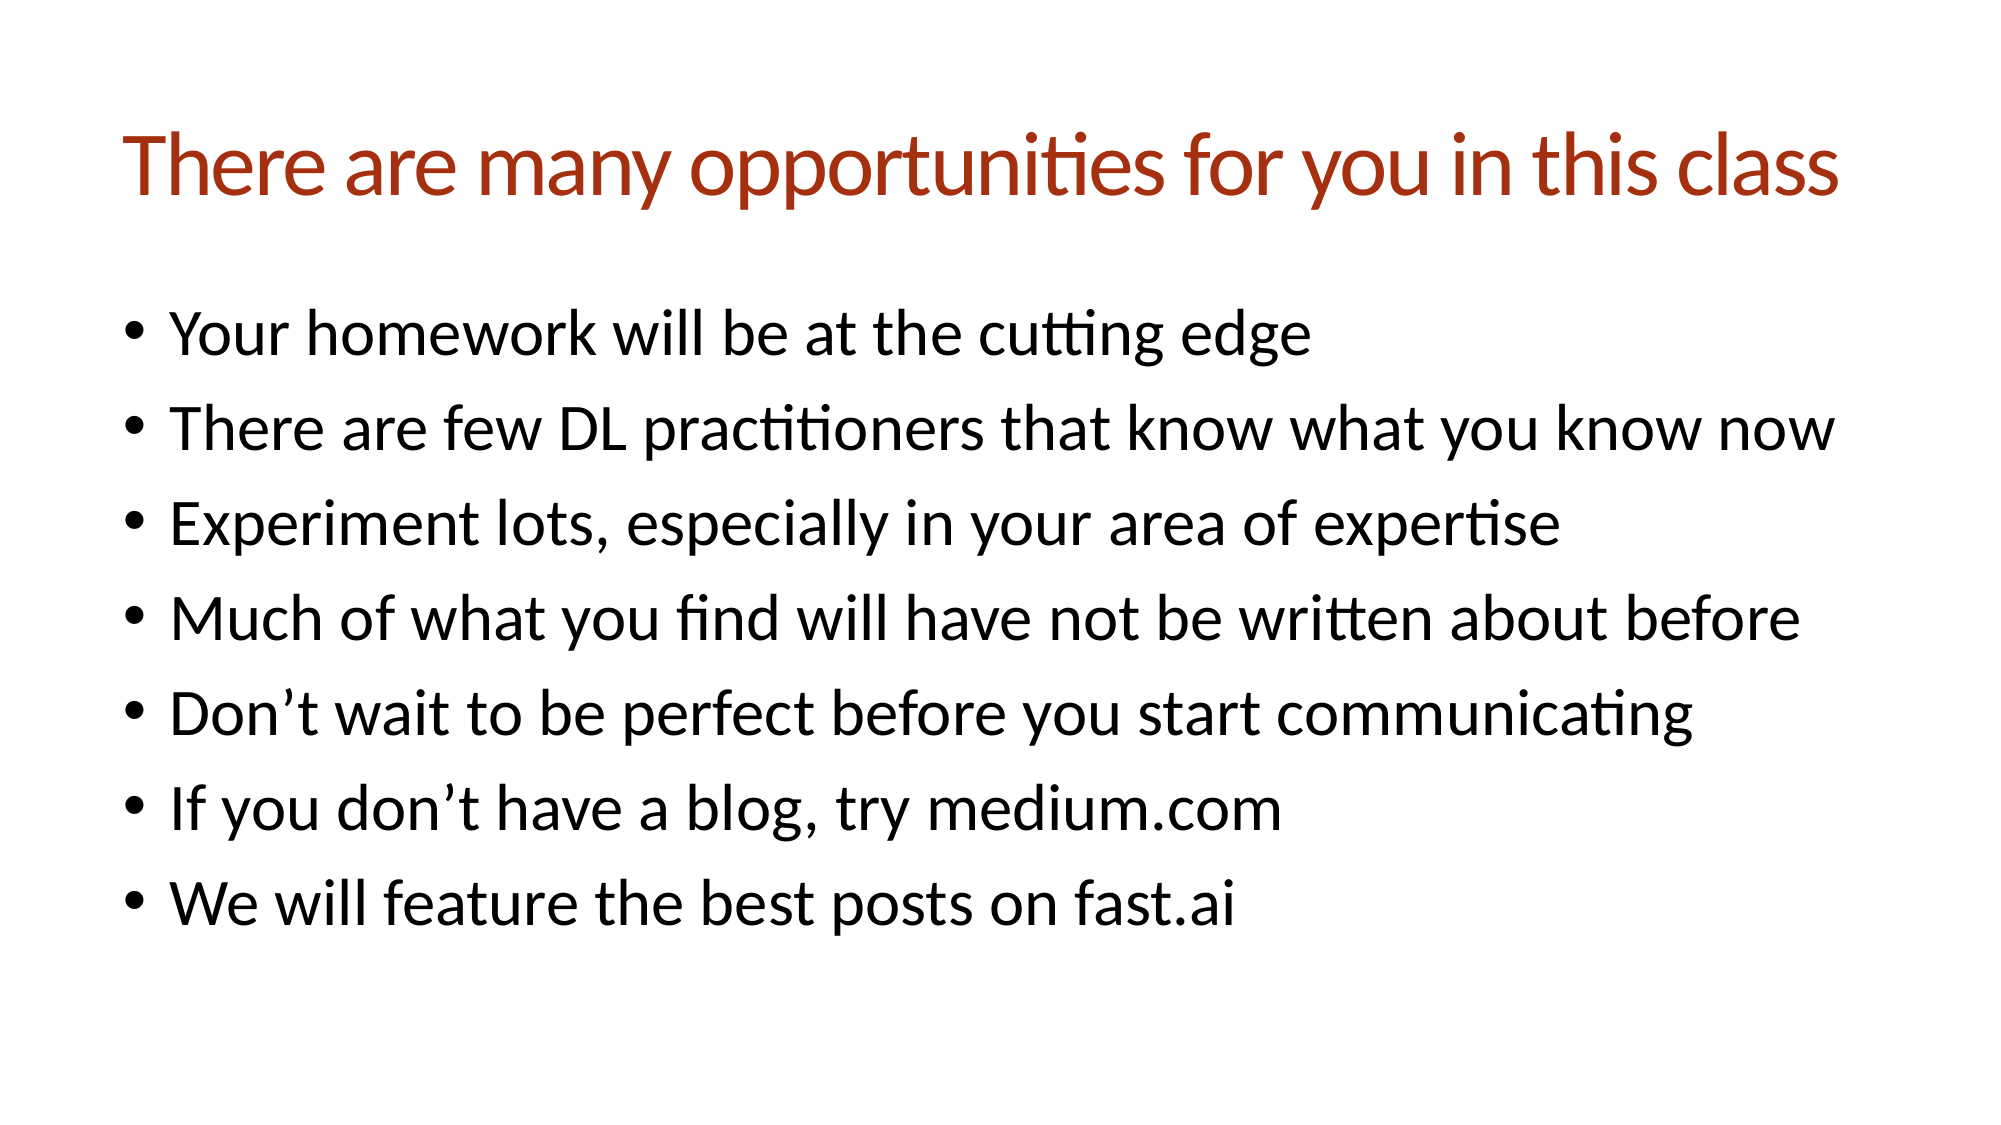

# There are many opportunities for you in this class
Your homework will be at the cutting edge
There are few DL practitioners that know what you know now
Experiment lots, especially in your area of expertise
Much of what you find will have not be written about before
Don’t wait to be perfect before you start communicating
If you don’t have a blog, try medium.com
We will feature the best posts on fast.ai